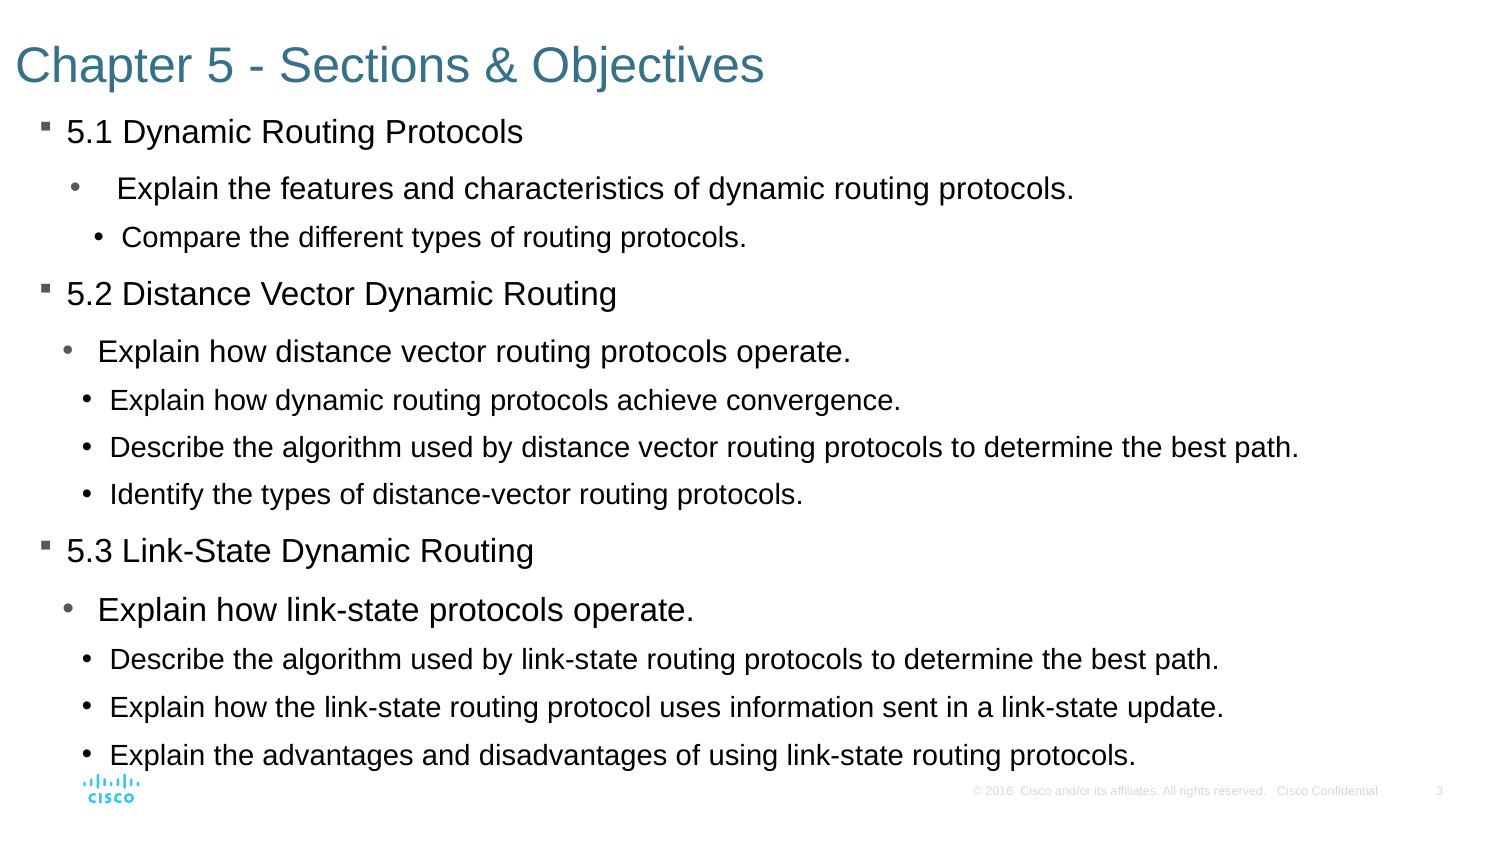

# Chapter 5 - Sections & Objectives
5.1 Dynamic Routing Protocols
Explain the features and characteristics of dynamic routing protocols.
Compare the different types of routing protocols.
5.2 Distance Vector Dynamic Routing
Explain how distance vector routing protocols operate.
Explain how dynamic routing protocols achieve convergence.
Describe the algorithm used by distance vector routing protocols to determine the best path.
Identify the types of distance-vector routing protocols.
5.3 Link-State Dynamic Routing
Explain how link-state protocols operate.
Describe the algorithm used by link-state routing protocols to determine the best path.
Explain how the link-state routing protocol uses information sent in a link-state update.
Explain the advantages and disadvantages of using link-state routing protocols.